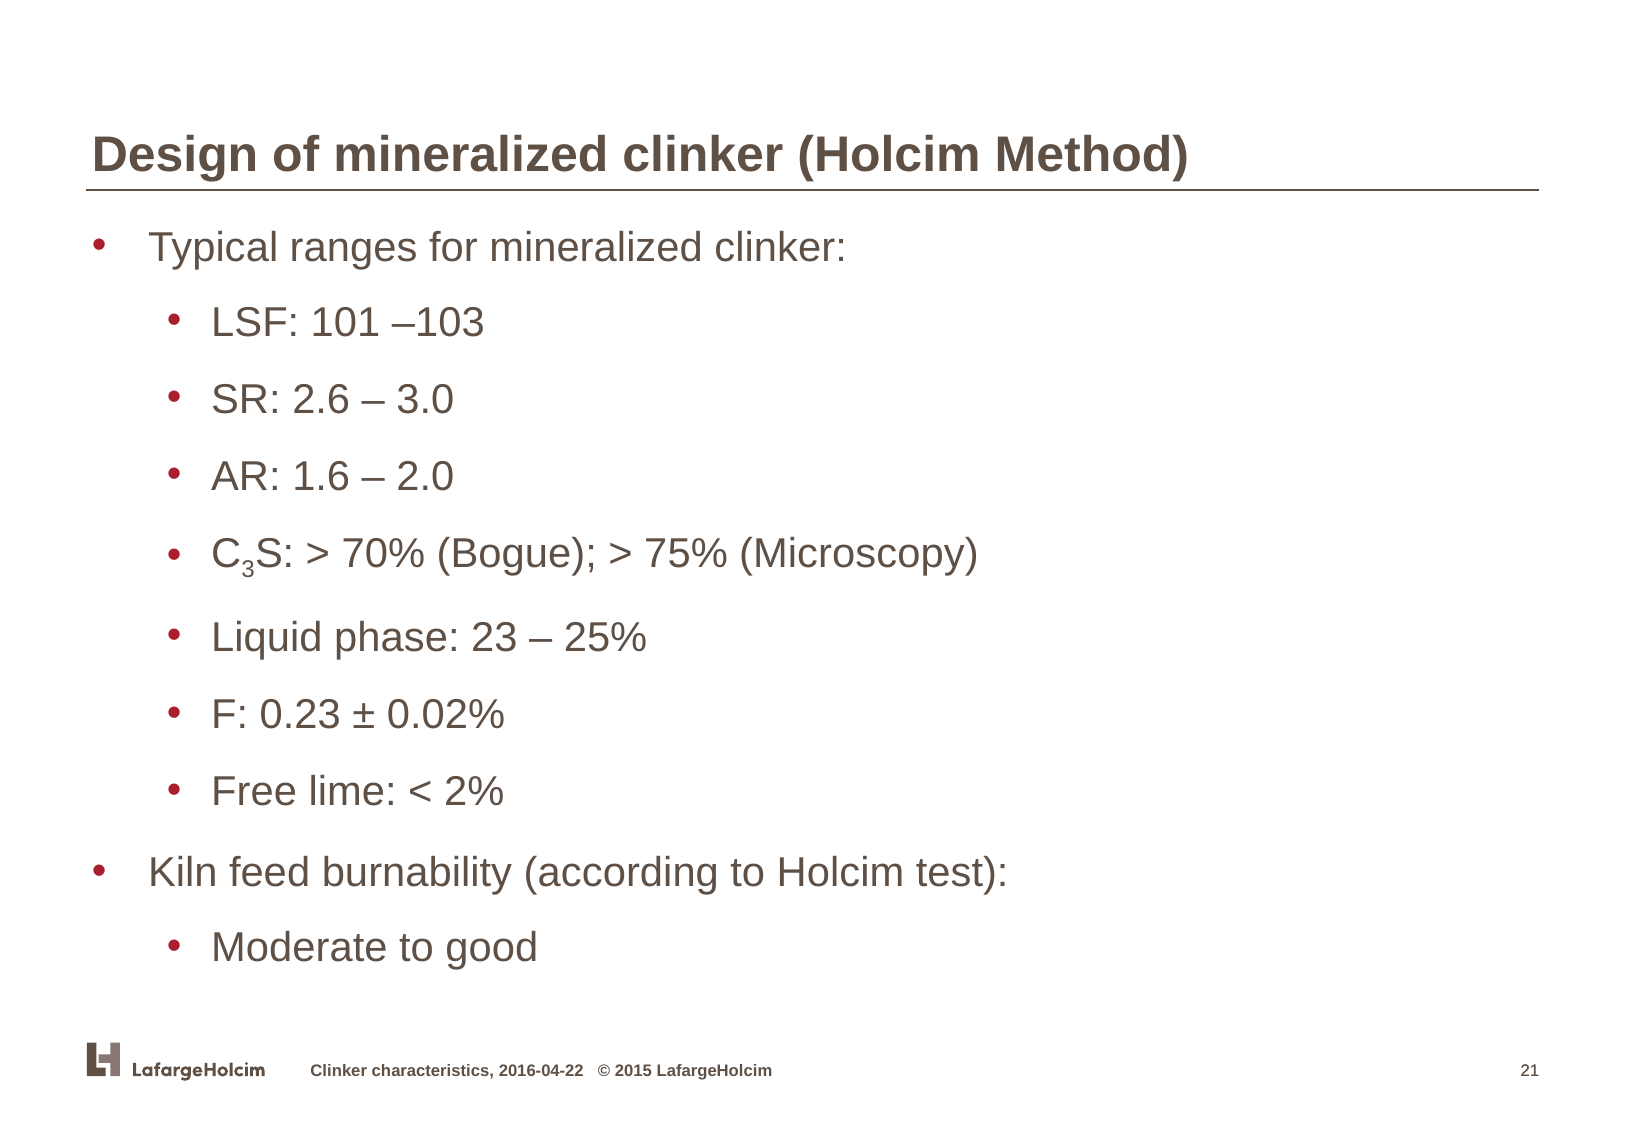

Design of mineralized clinker (Holcim Method)
Typical ranges for mineralized clinker:
LSF: 101 –103
SR: 2.6 – 3.0
AR: 1.6 – 2.0
C3S: > 70% (Bogue); > 75% (Microscopy)
Liquid phase: 23 – 25%
F: 0.23 ± 0.02%
Free lime: < 2%
Kiln feed burnability (according to Holcim test):
Moderate to good

Clinker characteristics, 2016-04-22   © 2015 LafargeHolcim
21
21